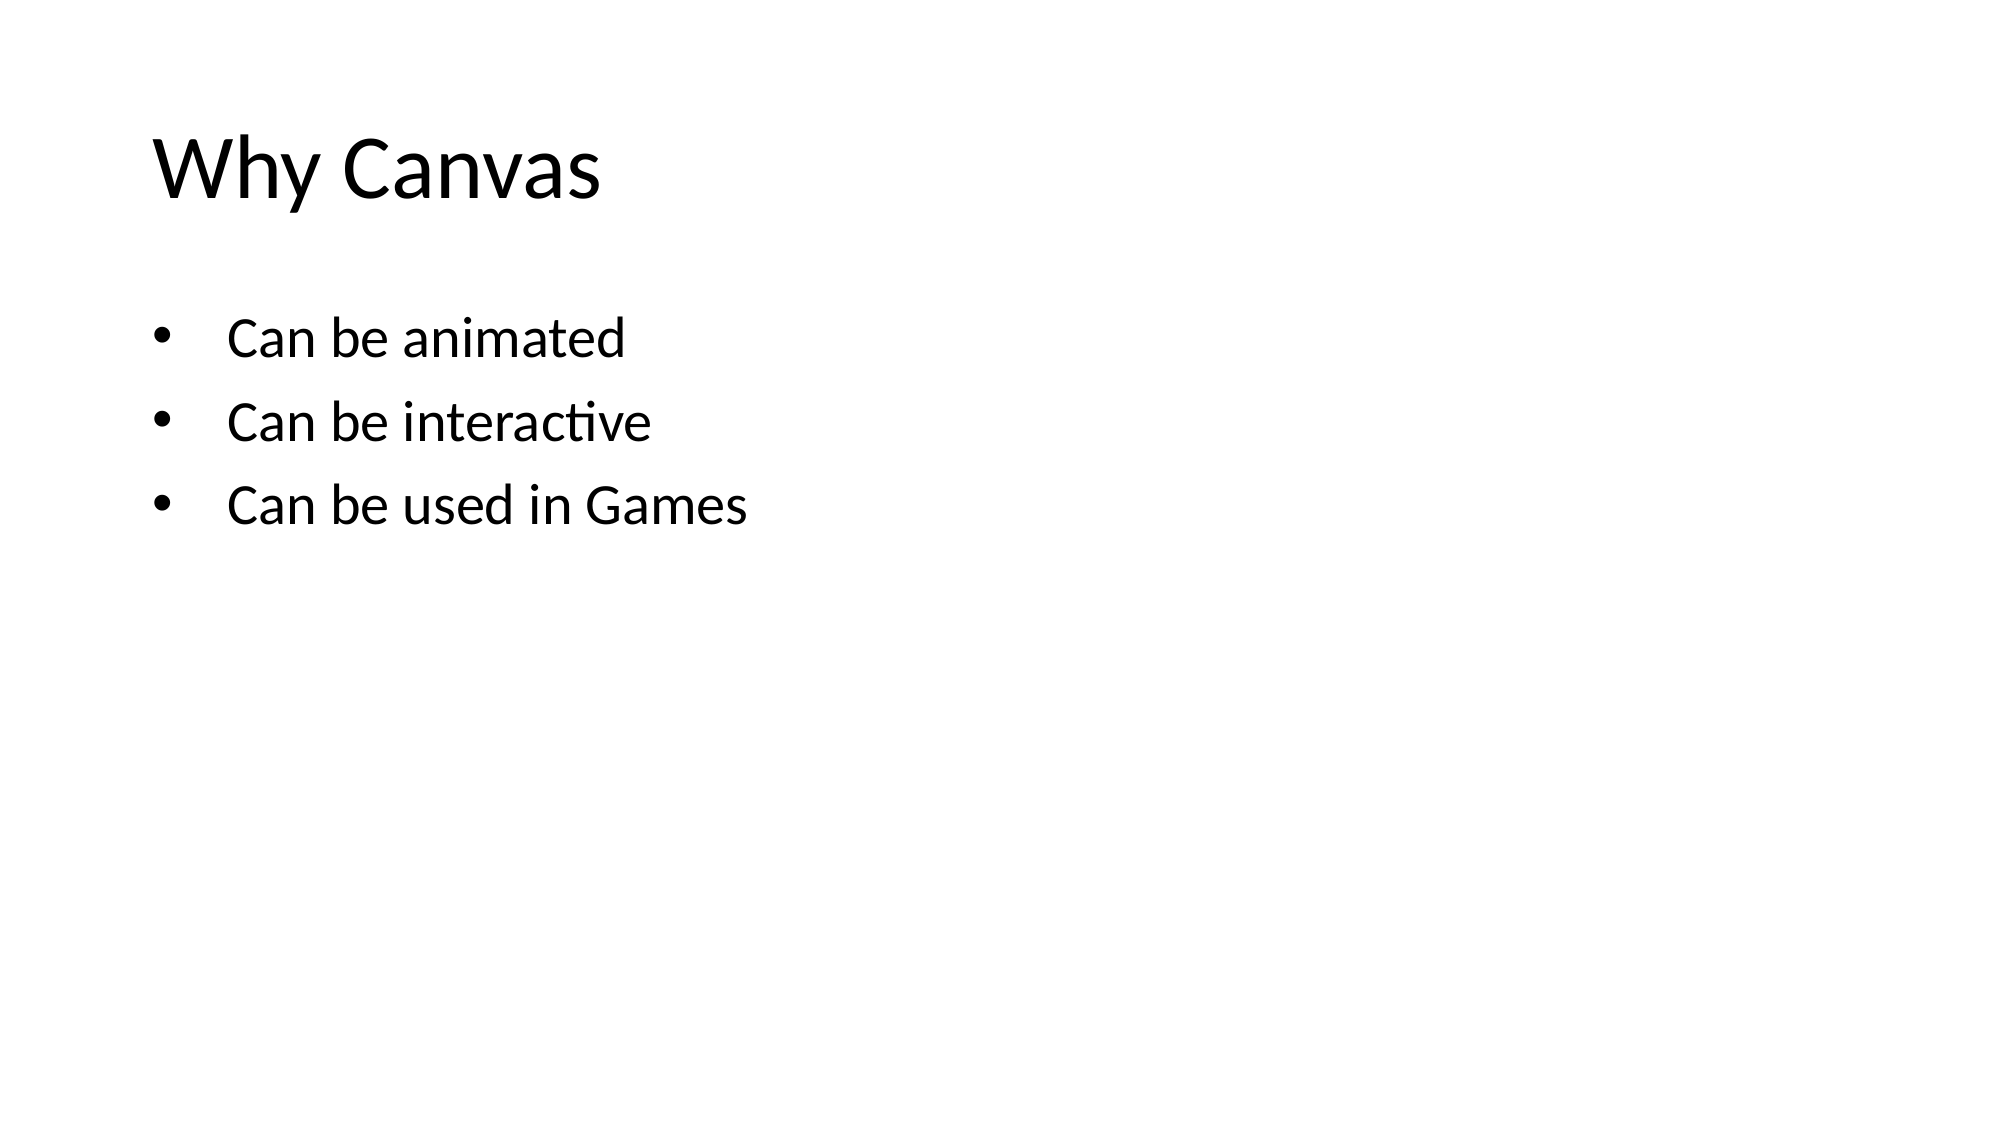

# Why Canvas
Can be animated
Can be interactive
Can be used in Games